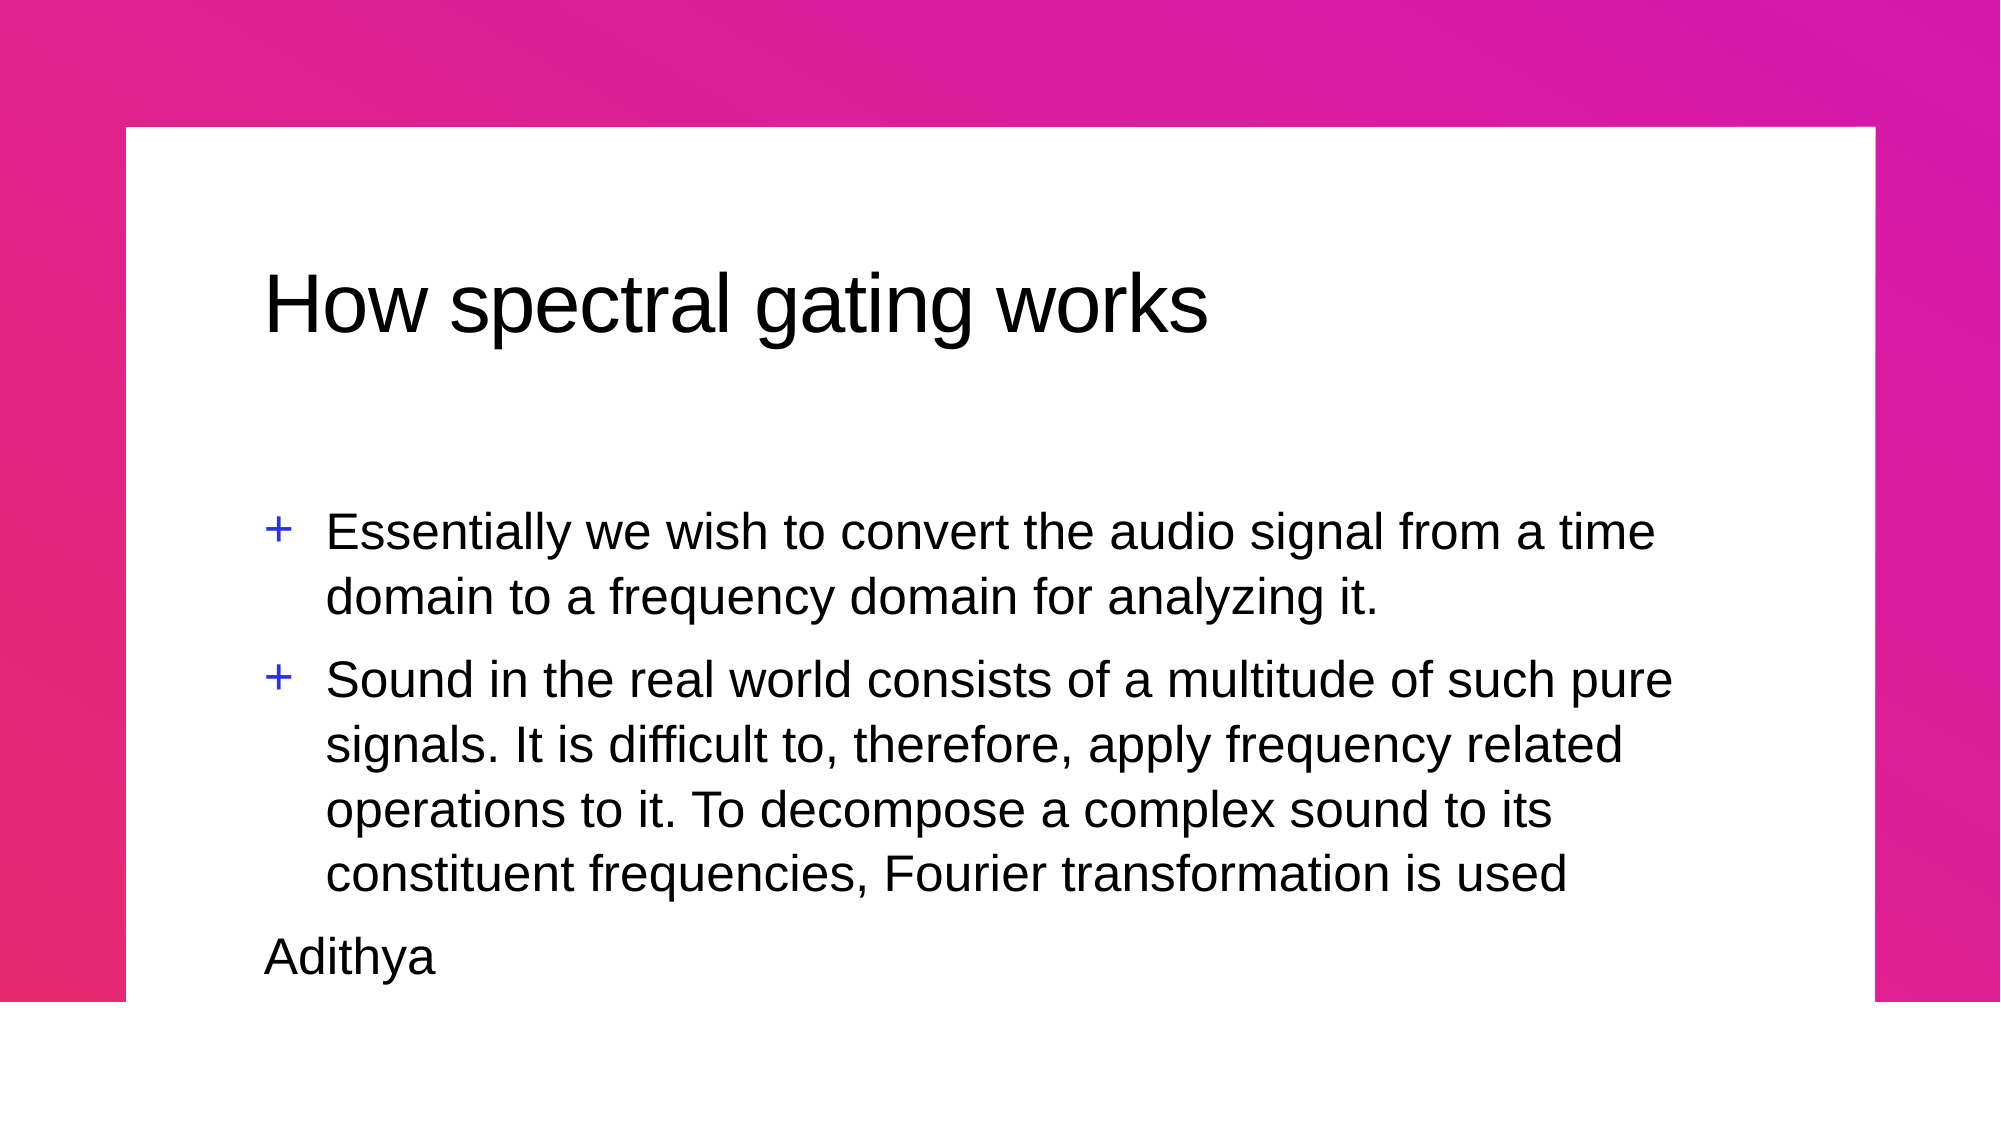

# How spectral gating works
Essentially we wish to convert the audio signal from a time domain to a frequency domain for analyzing it.
Sound in the real world consists of a multitude of such pure signals. It is difficult to, therefore, apply frequency related operations to it. To decompose a complex sound to its constituent frequencies, Fourier transformation is used
Adithya